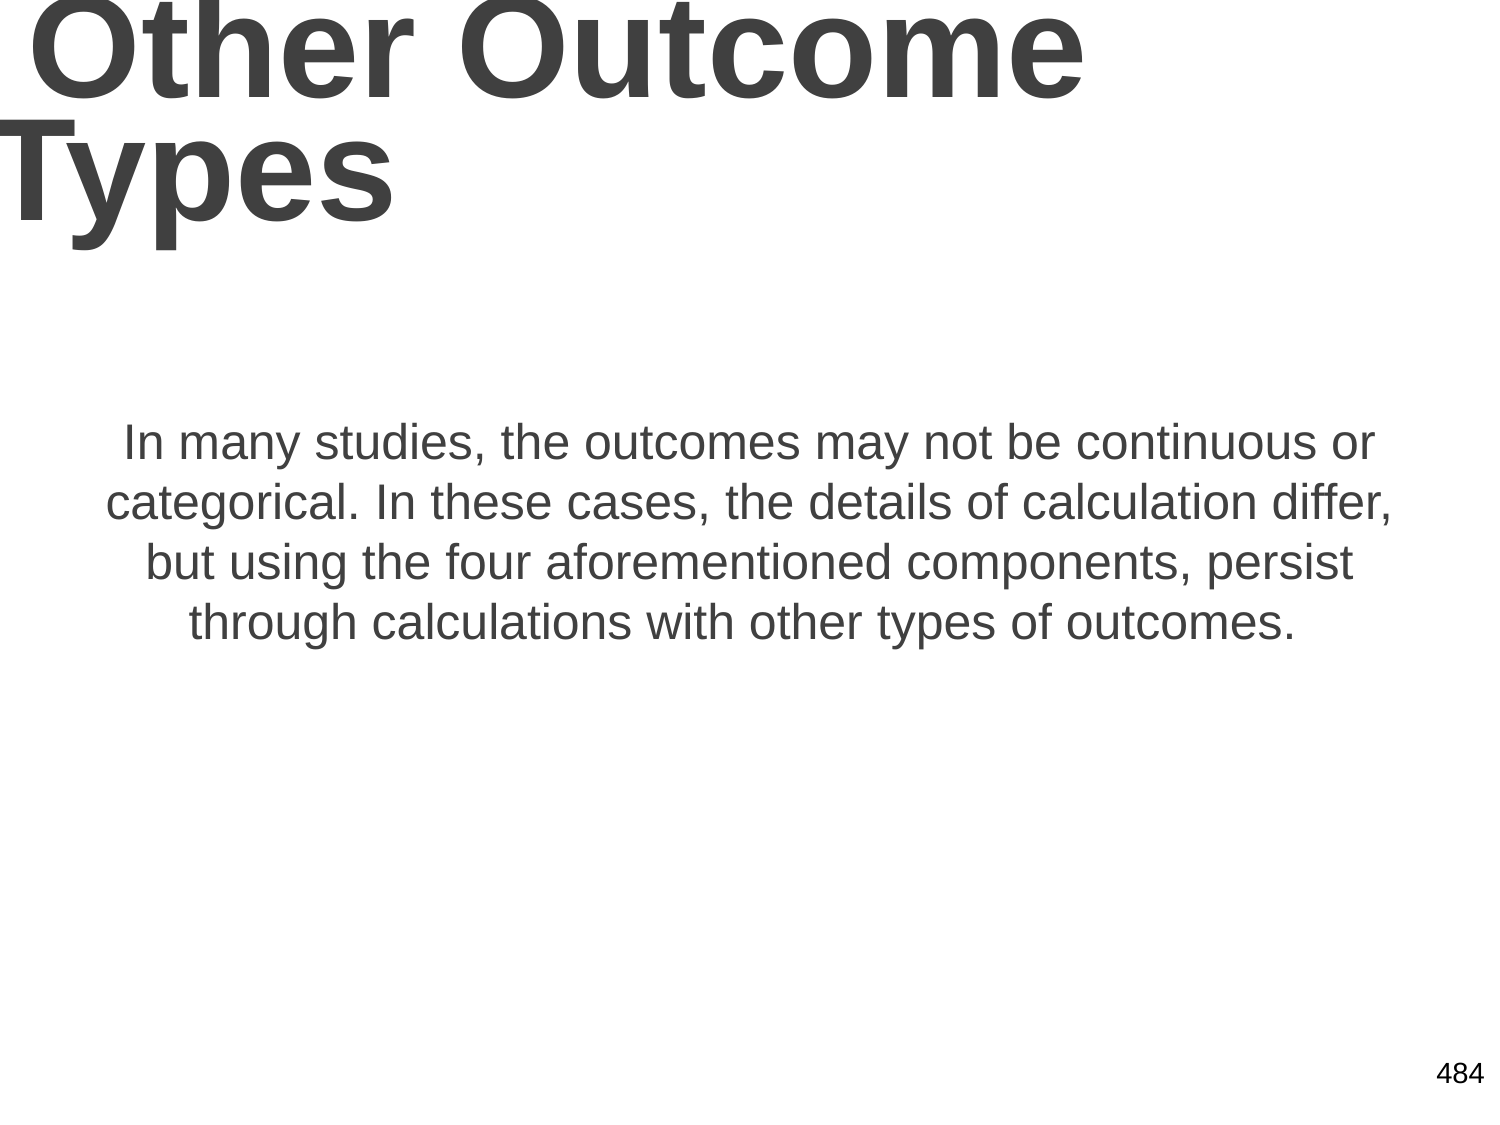

# Other Outcome Types

In many studies, the outcomes may not be continuous or categorical. In these cases, the details of calculation differ, but using the four aforementioned components, persist through calculations with other types of outcomes.
484